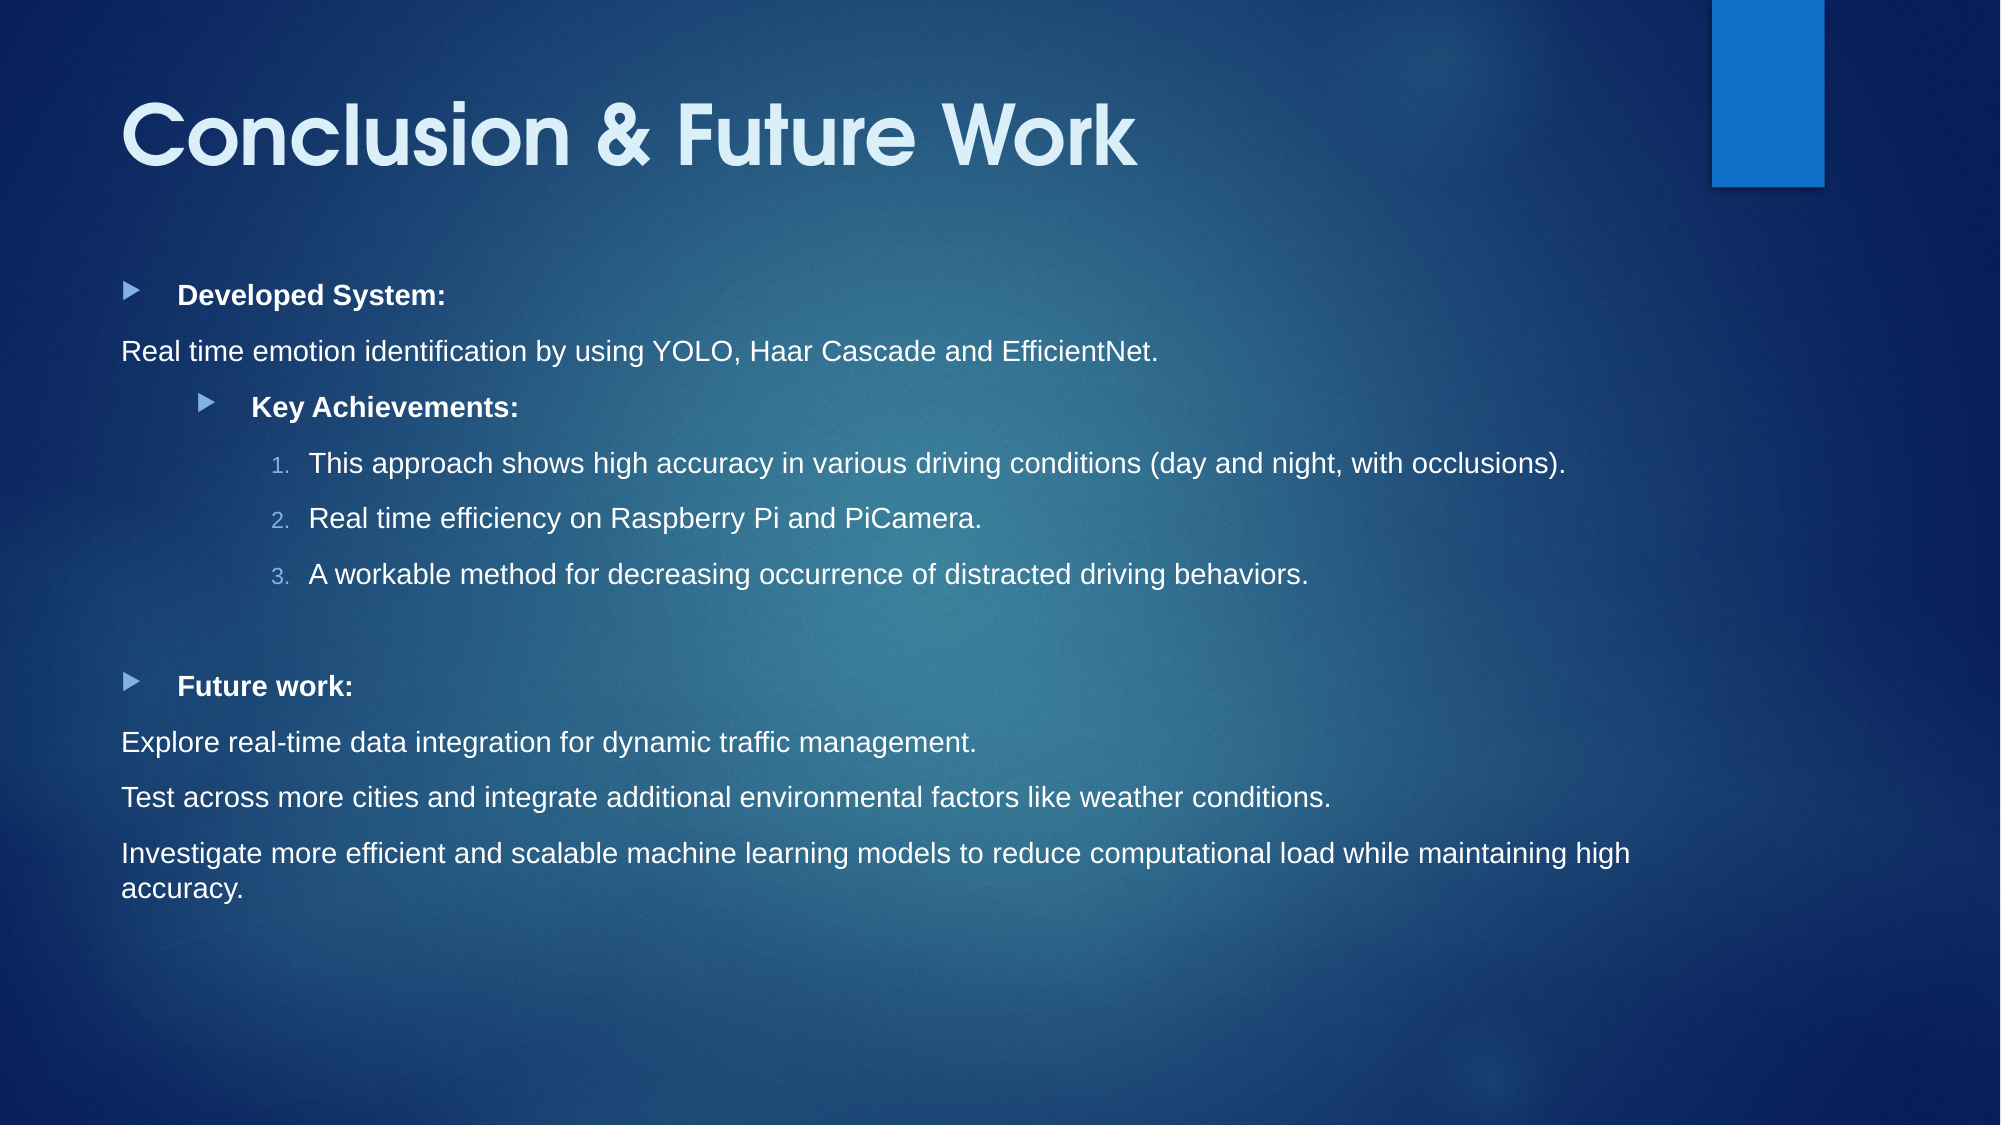

# Conclusion & Future Work
Developed System:
Real time emotion identification by using YOLO, Haar Cascade and EfficientNet.
 Key Achievements:
This approach shows high accuracy in various driving conditions (day and night, with occlusions).
Real time efficiency on Raspberry Pi and PiCamera.
A workable method for decreasing occurrence of distracted driving behaviors.

Future work:
Explore real-time data integration for dynamic traffic management.
Test across more cities and integrate additional environmental factors like weather conditions.
Investigate more efficient and scalable machine learning models to reduce computational load while maintaining high accuracy.